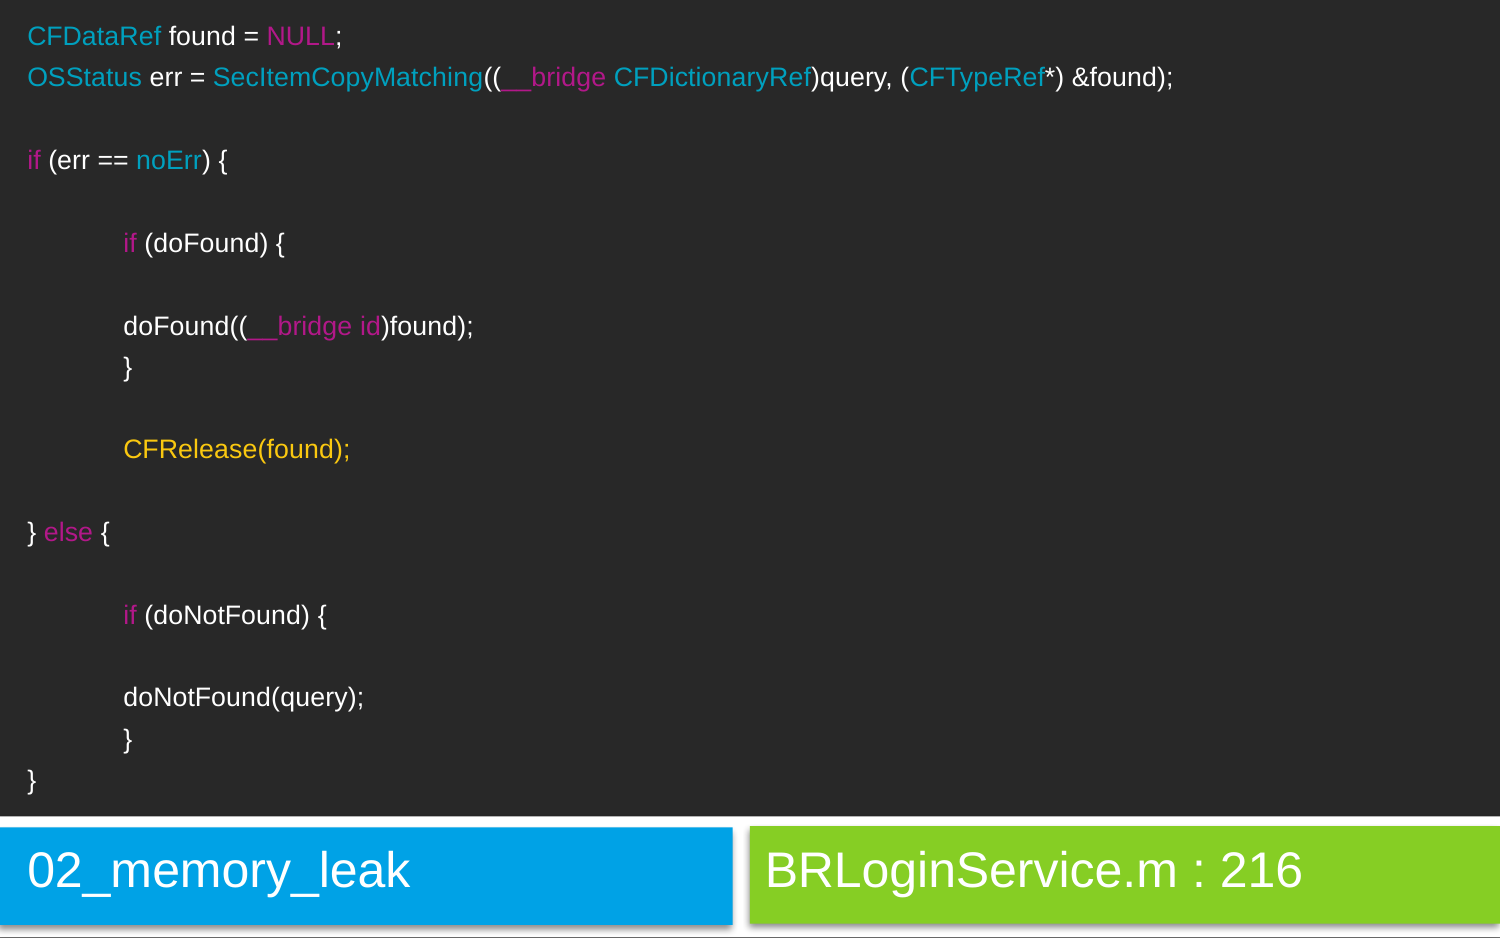

CFDataRef found = NULL;
OSStatus err = SecItemCopyMatching((__bridge CFDictionaryRef)query, (CFTypeRef*) &found);

if (err == noErr) {

	if (doFound) {

		doFound((__bridge id)found);
	}

	CFRelease(found);

} else {

	if (doNotFound) {

		doNotFound(query);
	}
}

02_memory_leak
# BRLoginService.m : 216